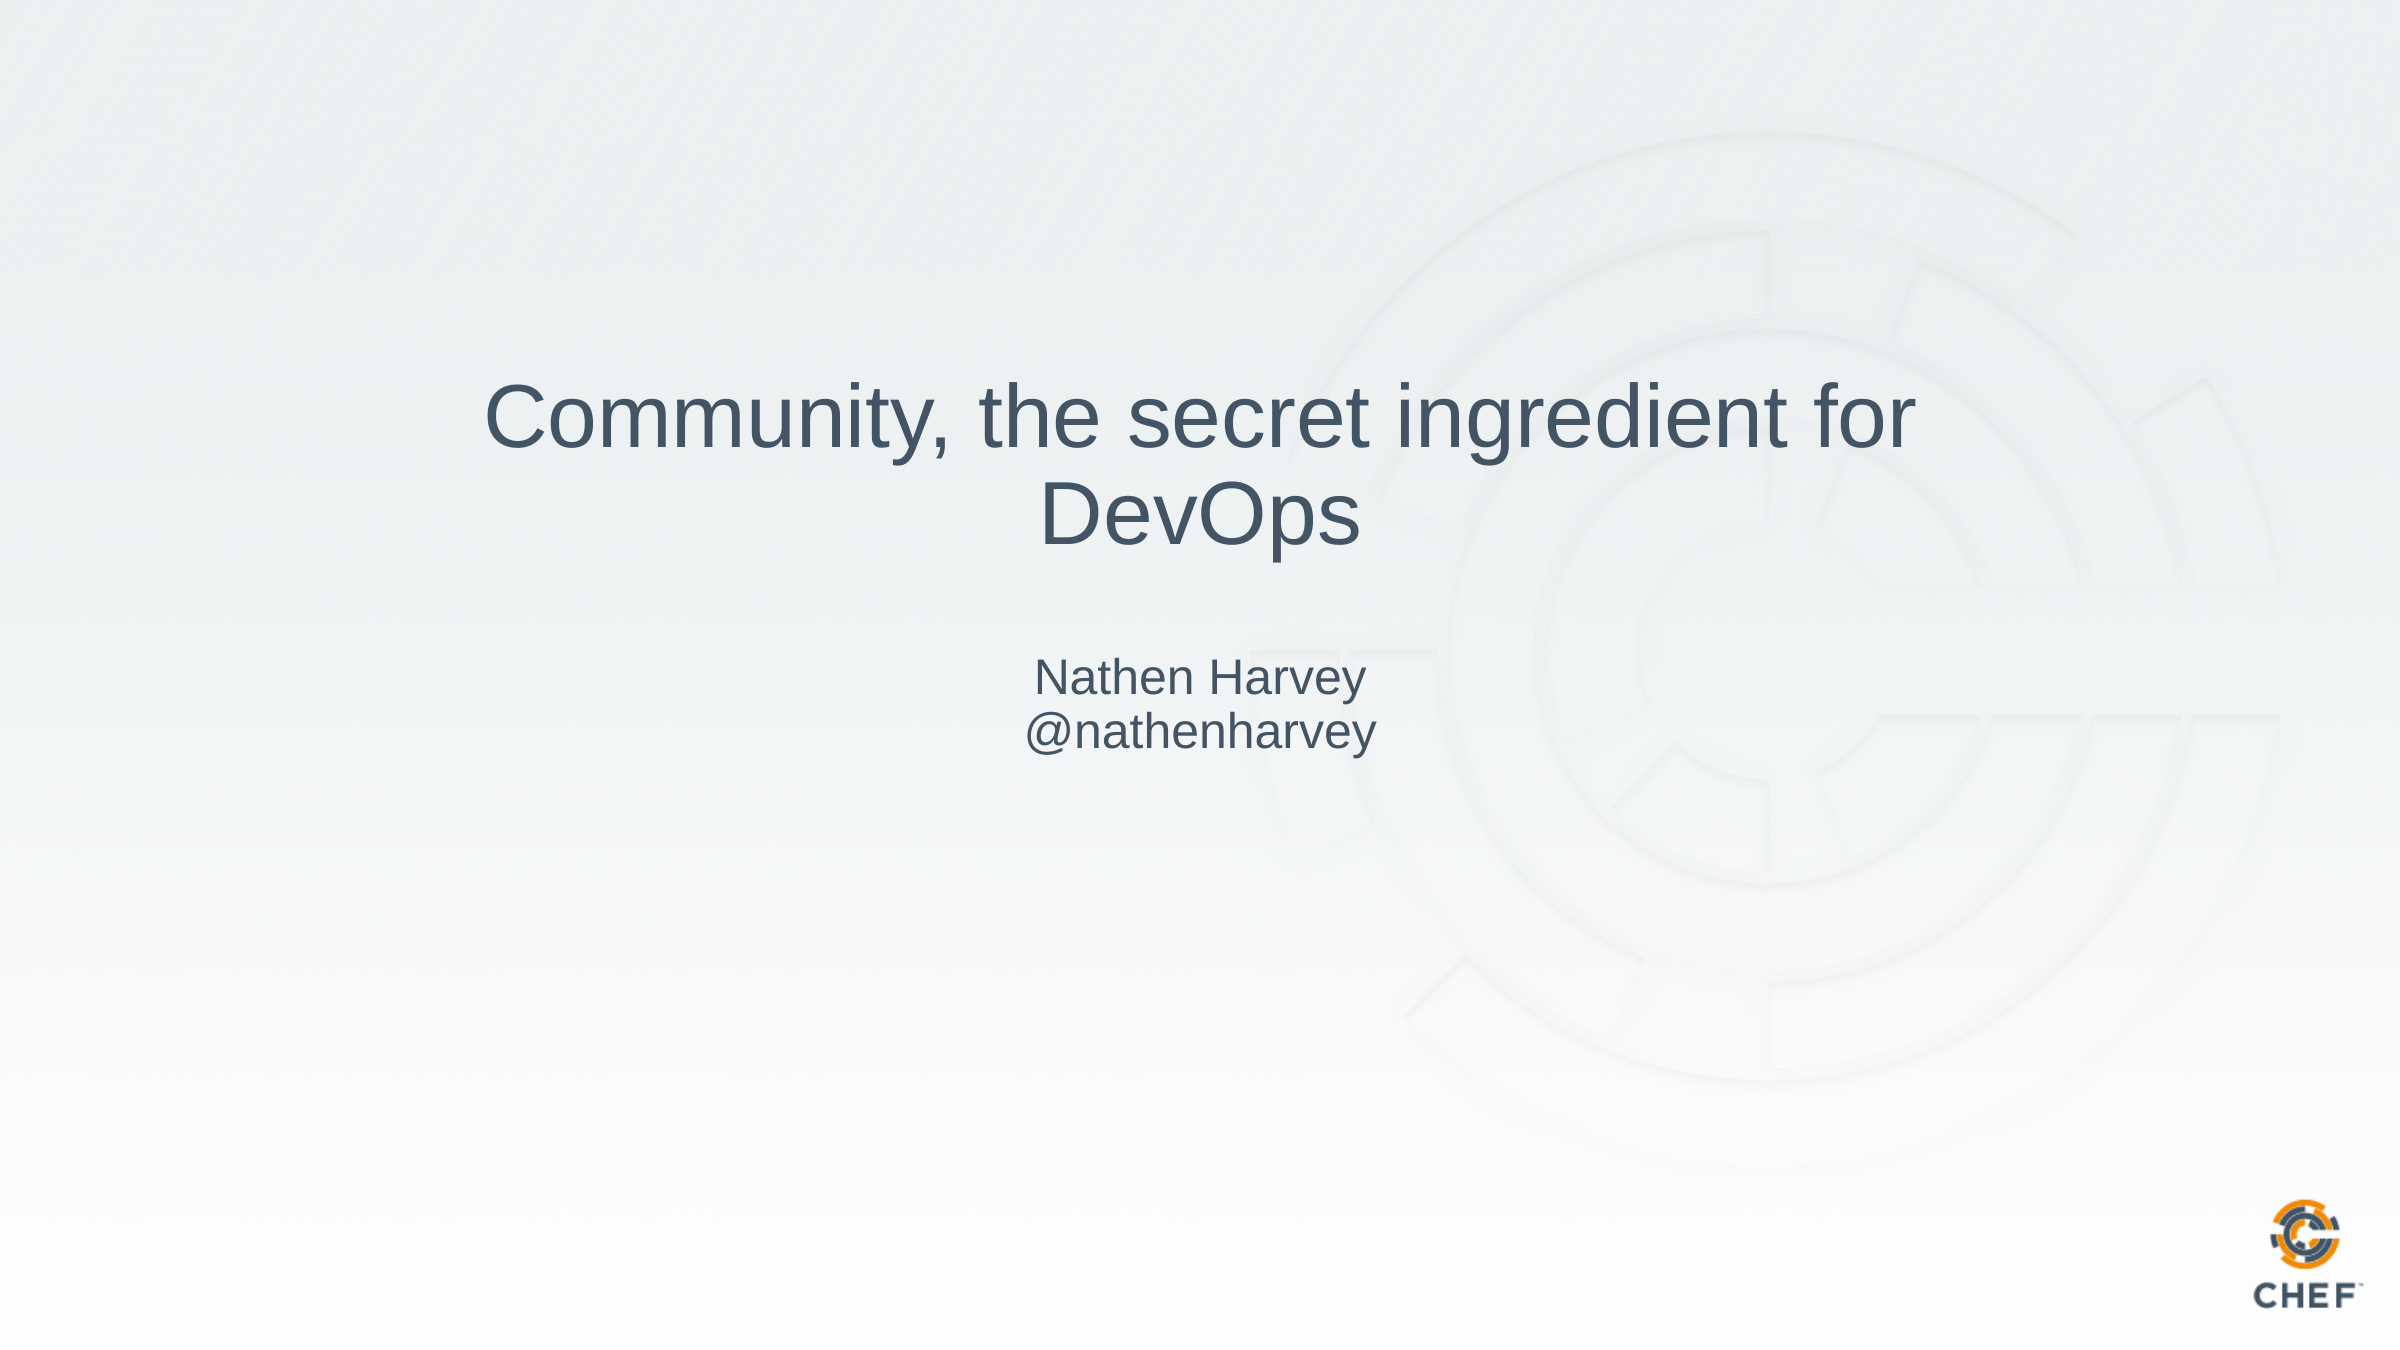

# Community, the secret ingredient for DevOps
Nathen Harvey
@nathenharvey